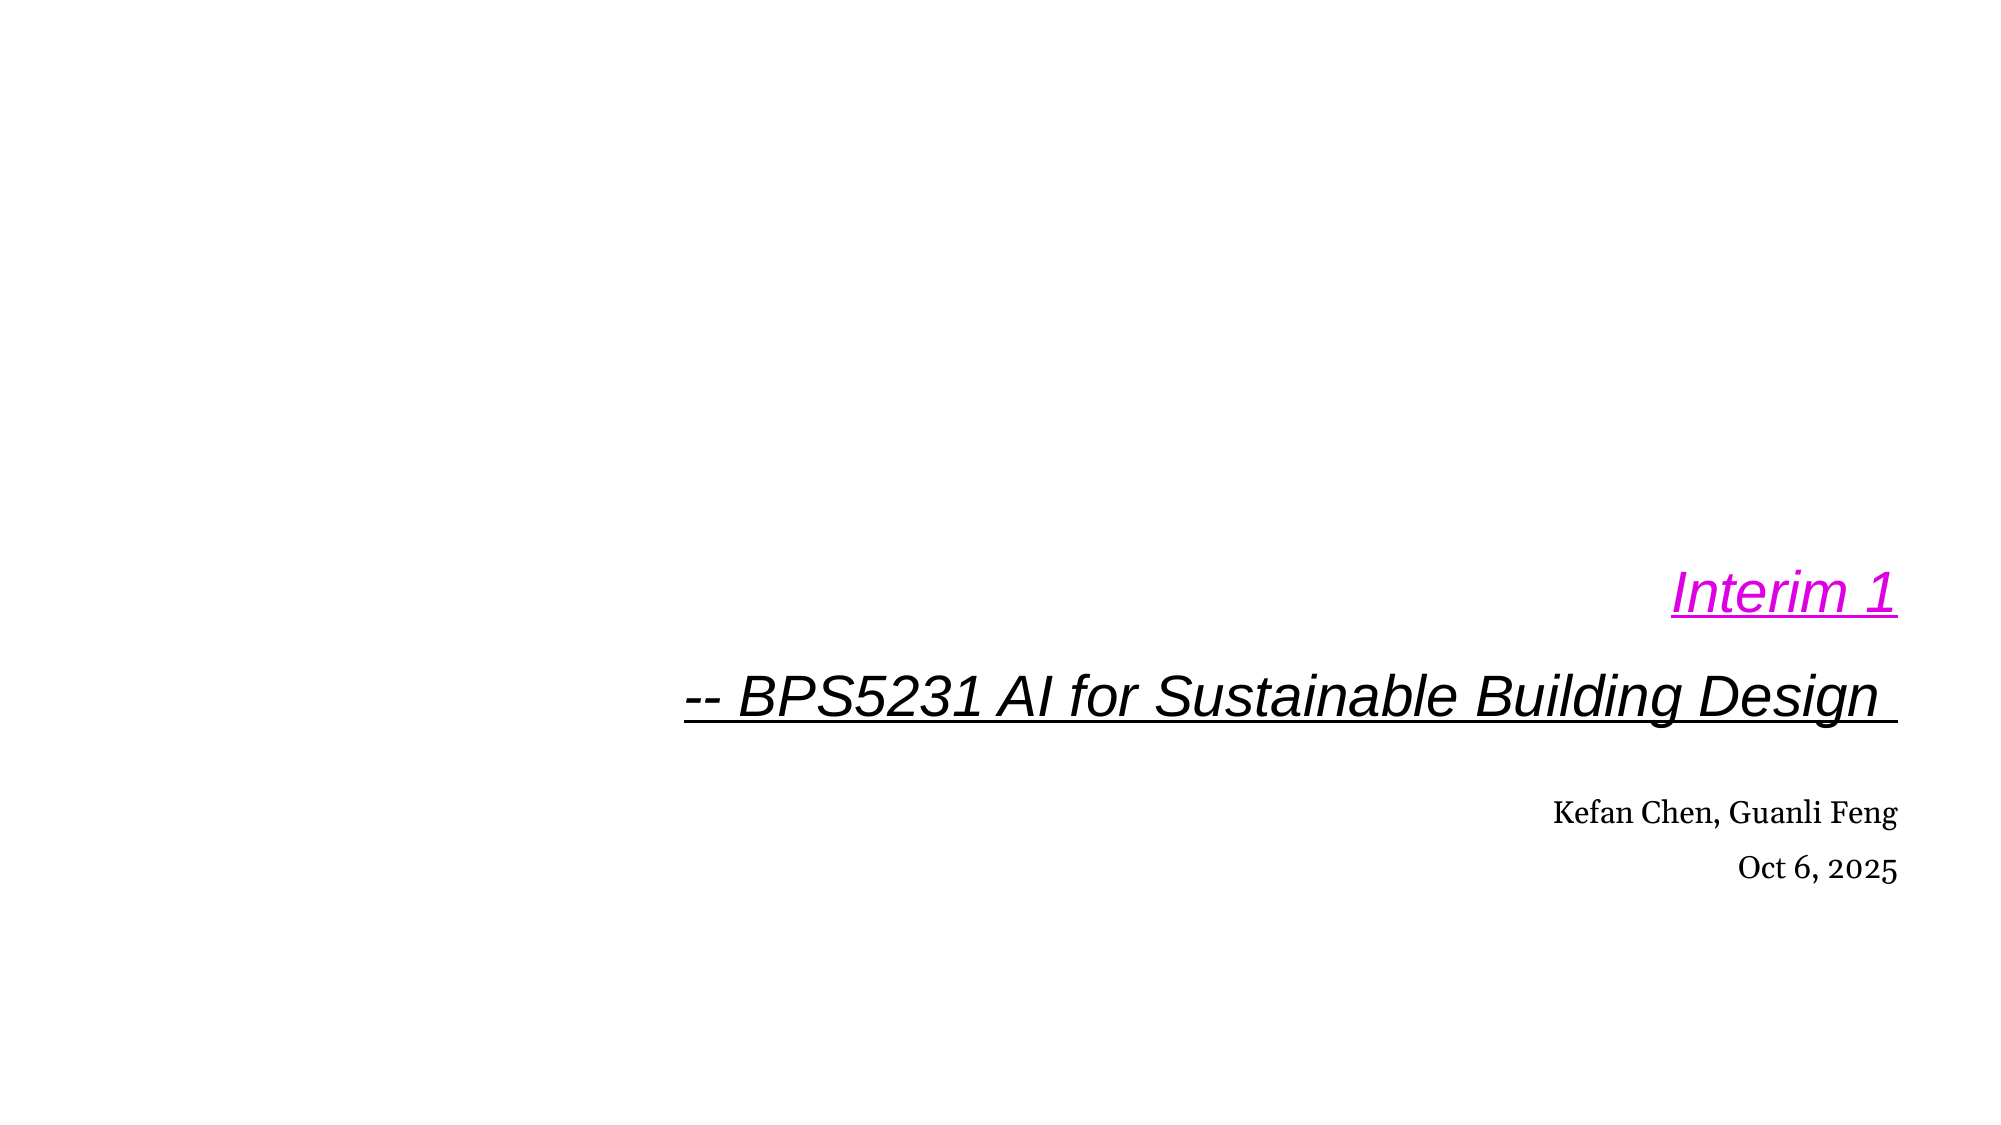

Interim 1
-- BPS5231 AI for Sustainable Building Design
Kefan Chen, Guanli Feng
Oct 6, 2025